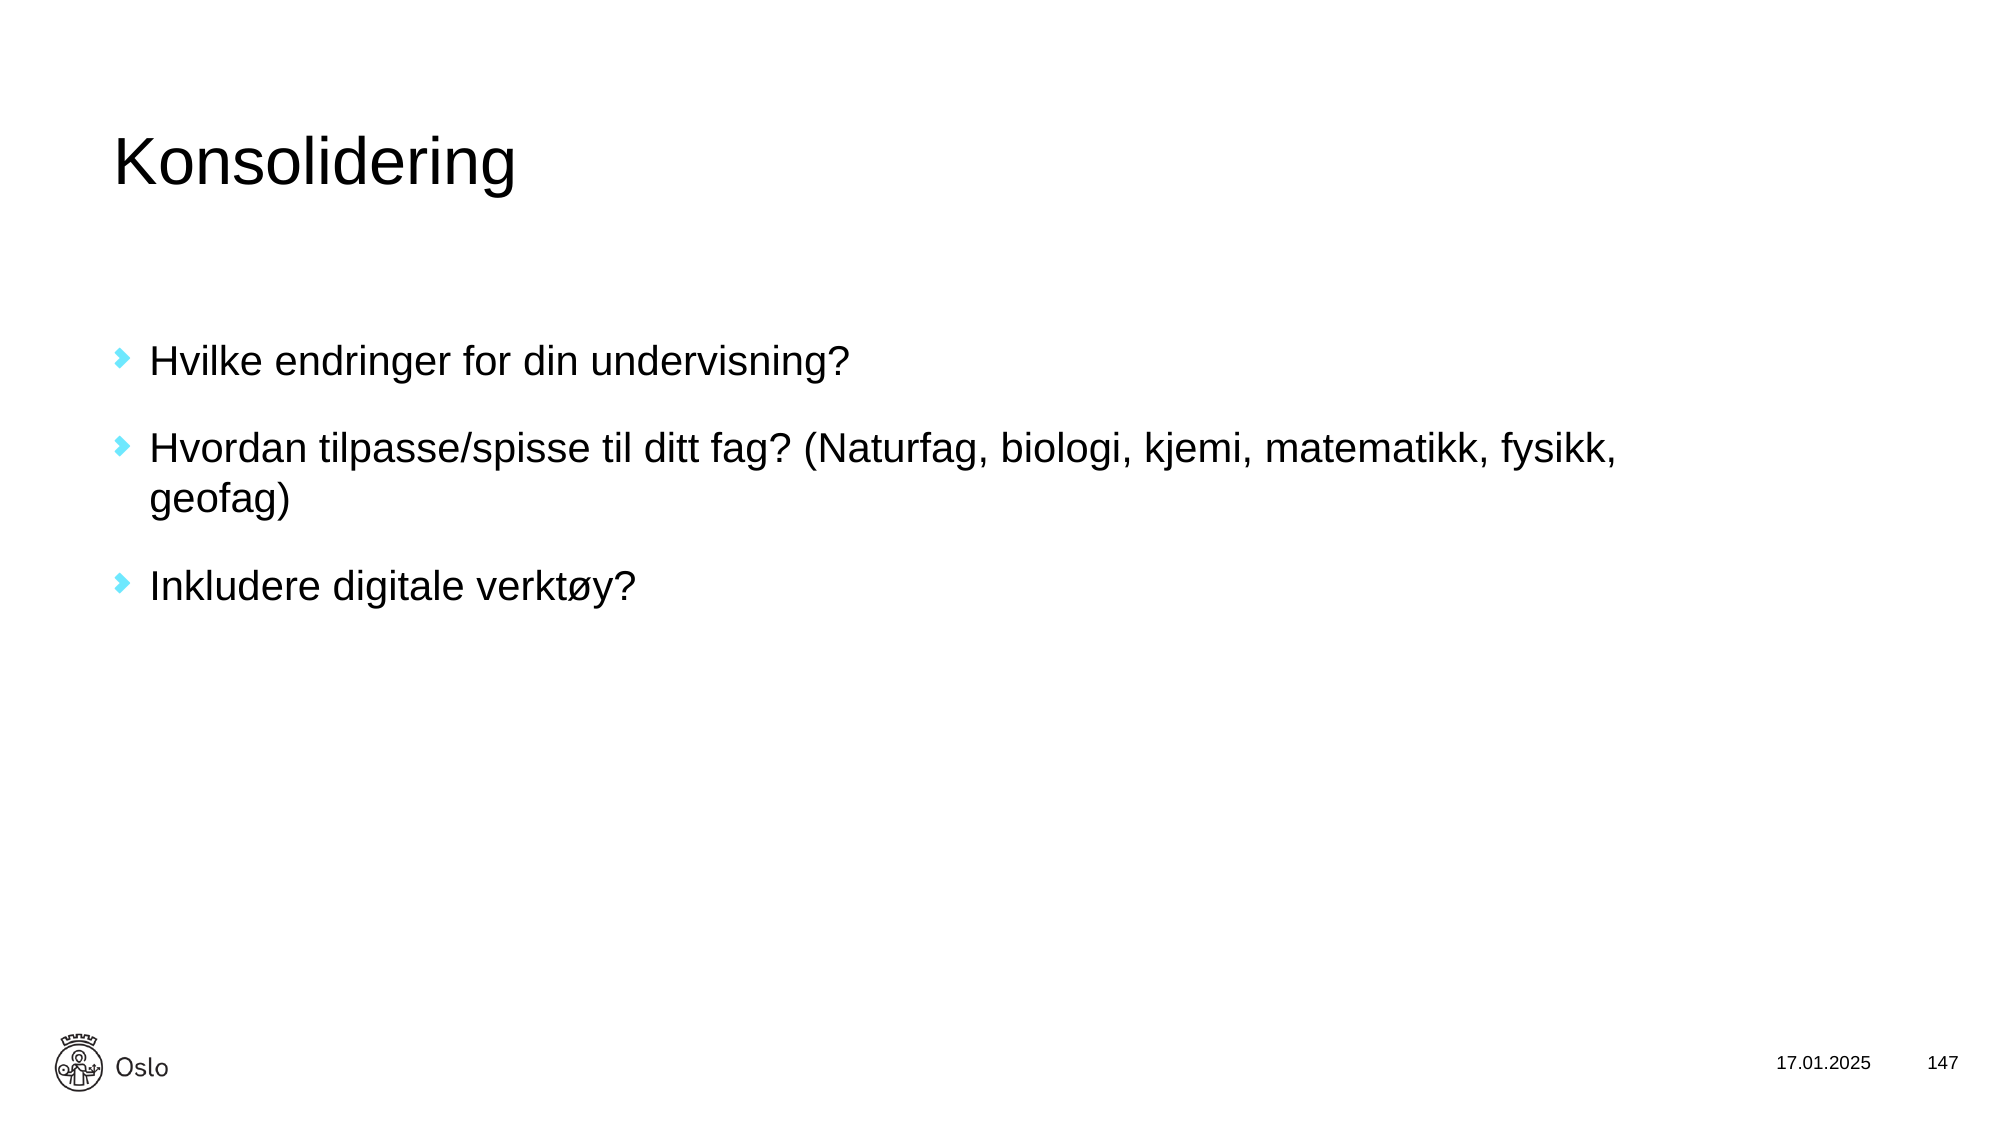

# Konsolidering
Hvilke endringer for din undervisning?
Hvordan tilpasse/spisse til ditt fag? (Naturfag, biologi, kjemi, matematikk, fysikk, geofag)
Inkludere digitale verktøy?

17.01.2025
147